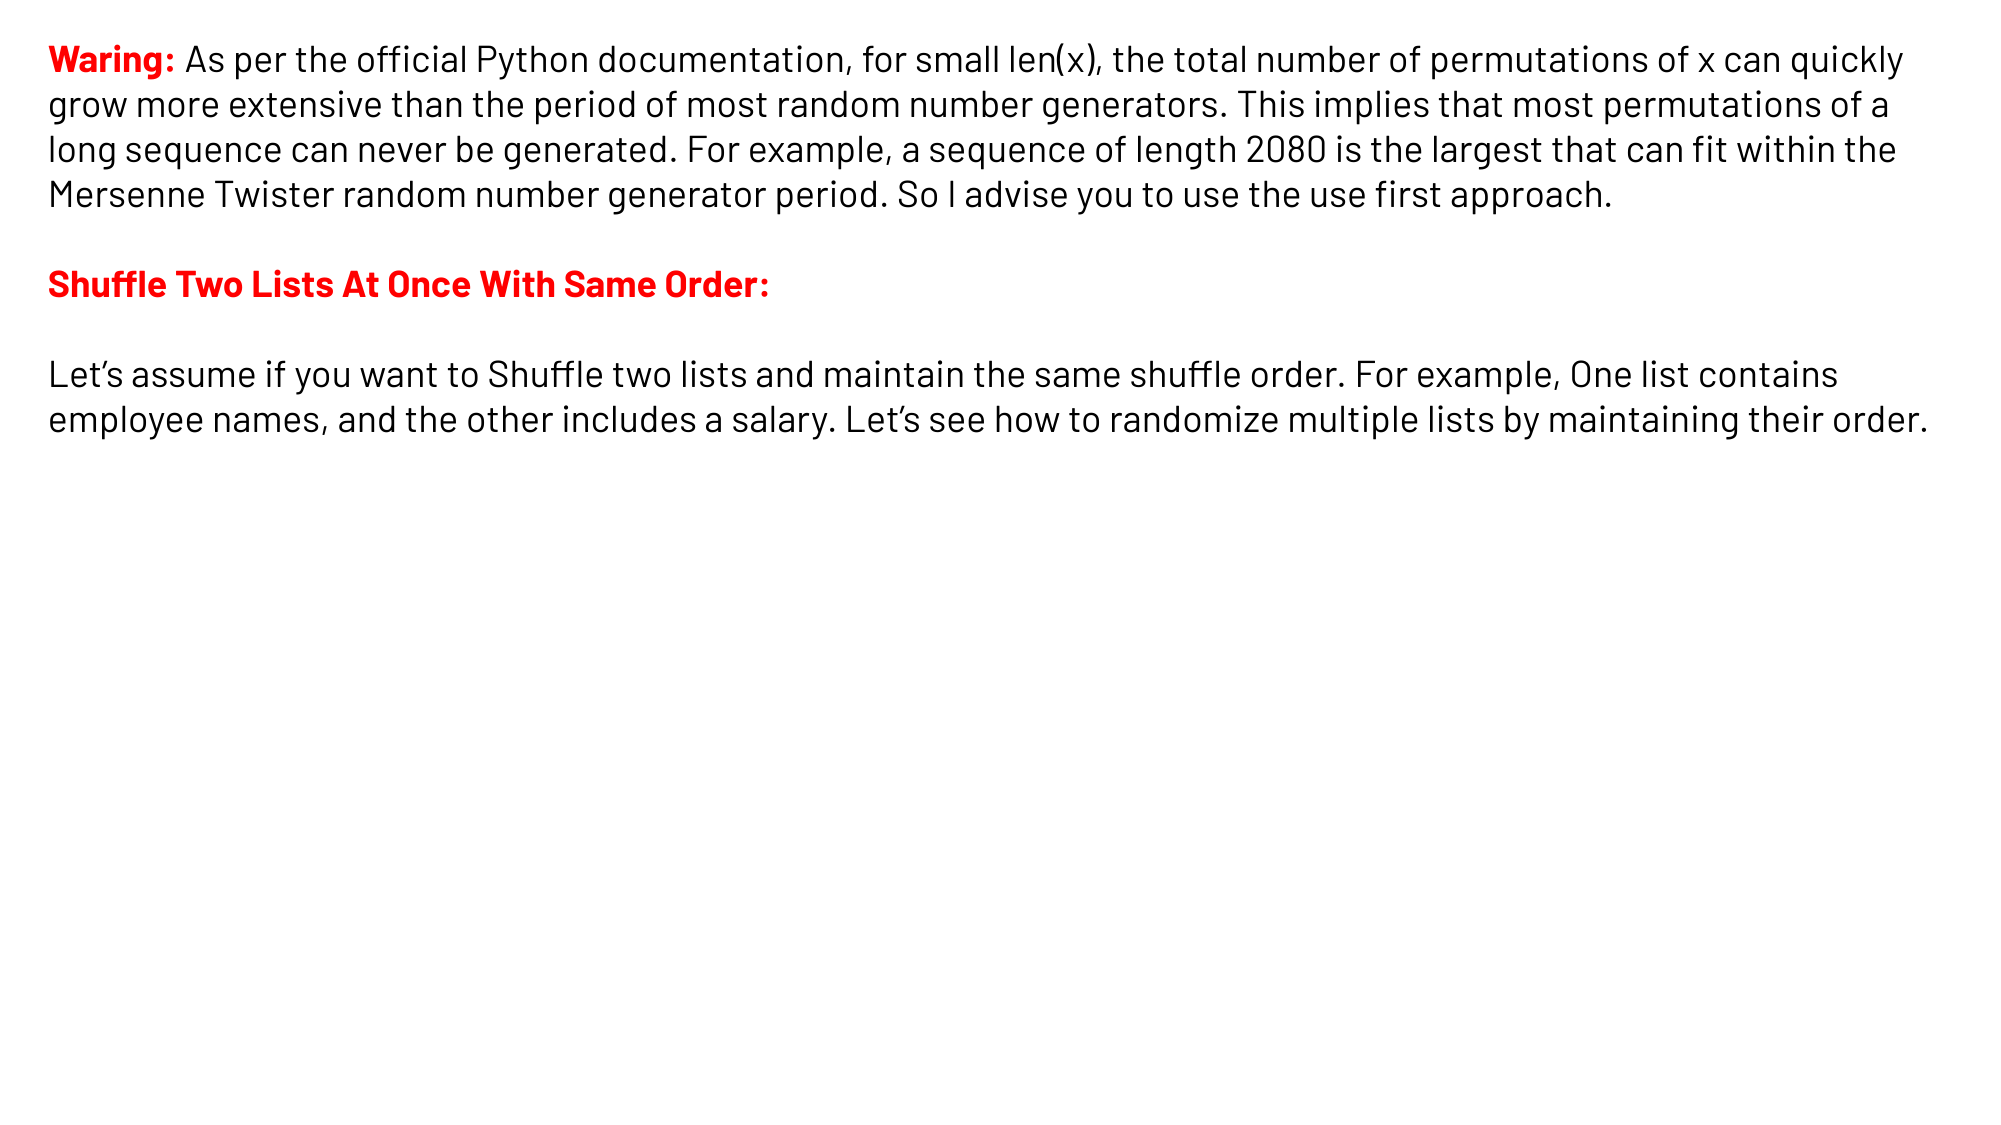

Waring: As per the official Python documentation, for small len(x), the total number of permutations of x can quickly grow more extensive than the period of most random number generators. This implies that most permutations of a long sequence can never be generated. For example, a sequence of length 2080 is the largest that can fit within the Mersenne Twister random number generator period. So I advise you to use the use first approach.

Shuffle Two Lists At Once With Same Order:

Let’s assume if you want to Shuffle two lists and maintain the same shuffle order. For example, One list contains employee names, and the other includes a salary. Let’s see how to randomize multiple lists by maintaining their order.